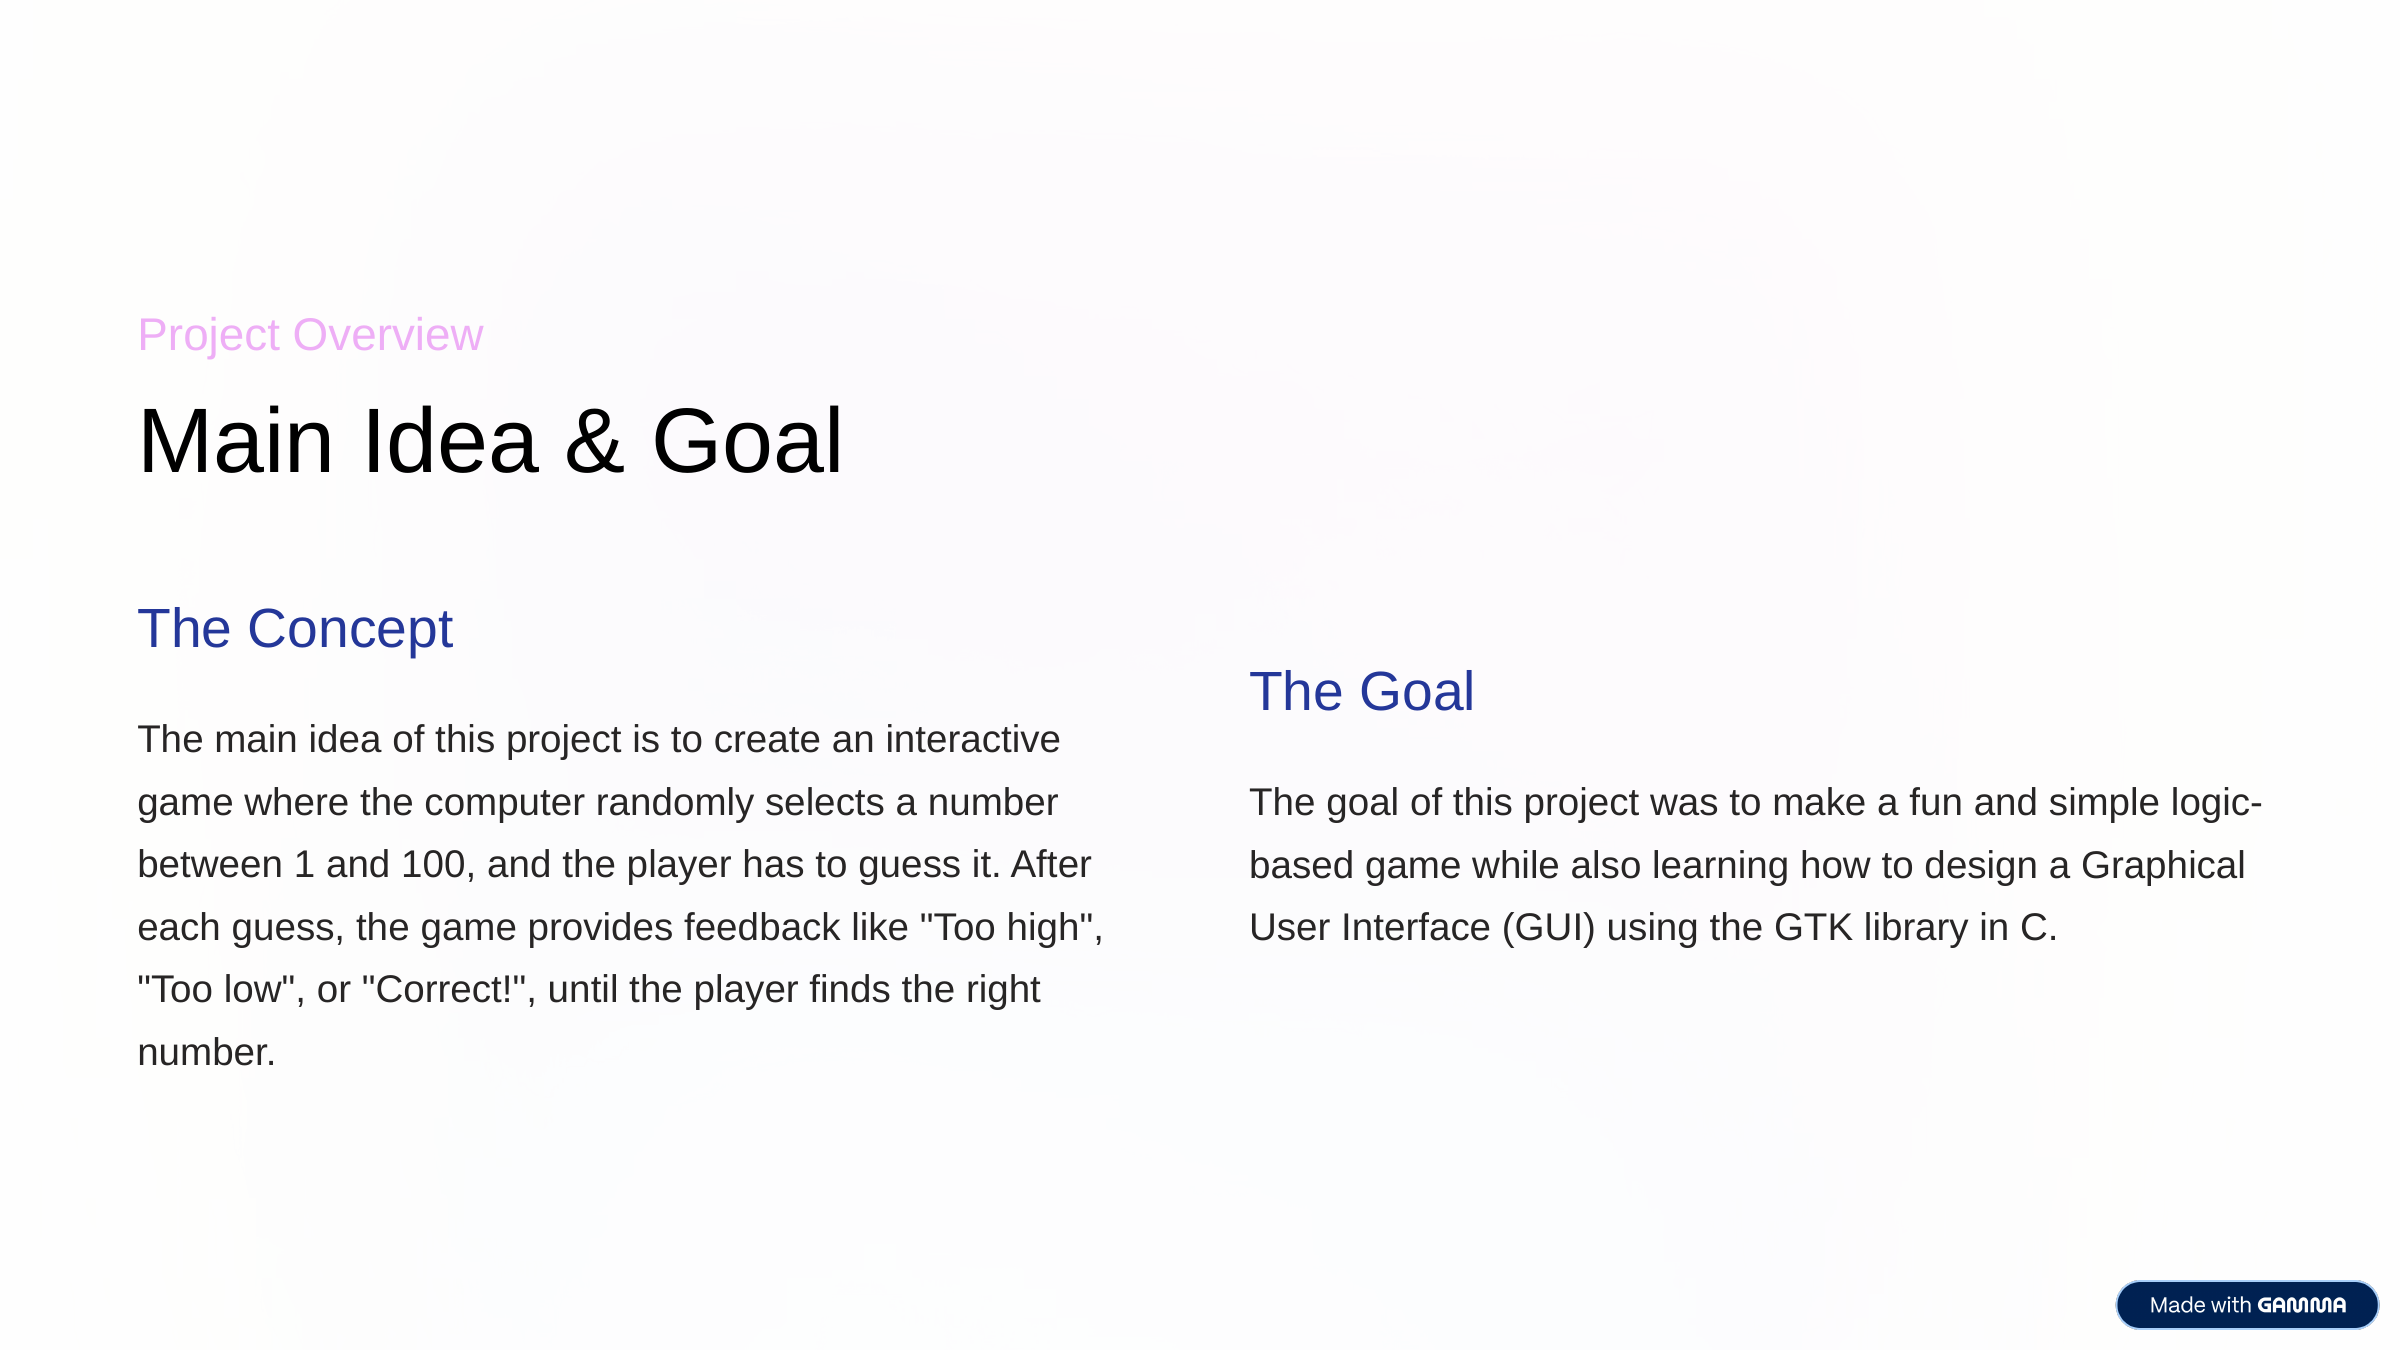

Project Overview
Main Idea & Goal
The Concept
The Goal
The main idea of this project is to create an interactive game where the computer randomly selects a number between 1 and 100, and the player has to guess it. After each guess, the game provides feedback like "Too high", "Too low", or "Correct!", until the player finds the right number.
The goal of this project was to make a fun and simple logic-based game while also learning how to design a Graphical User Interface (GUI) using the GTK library in C.